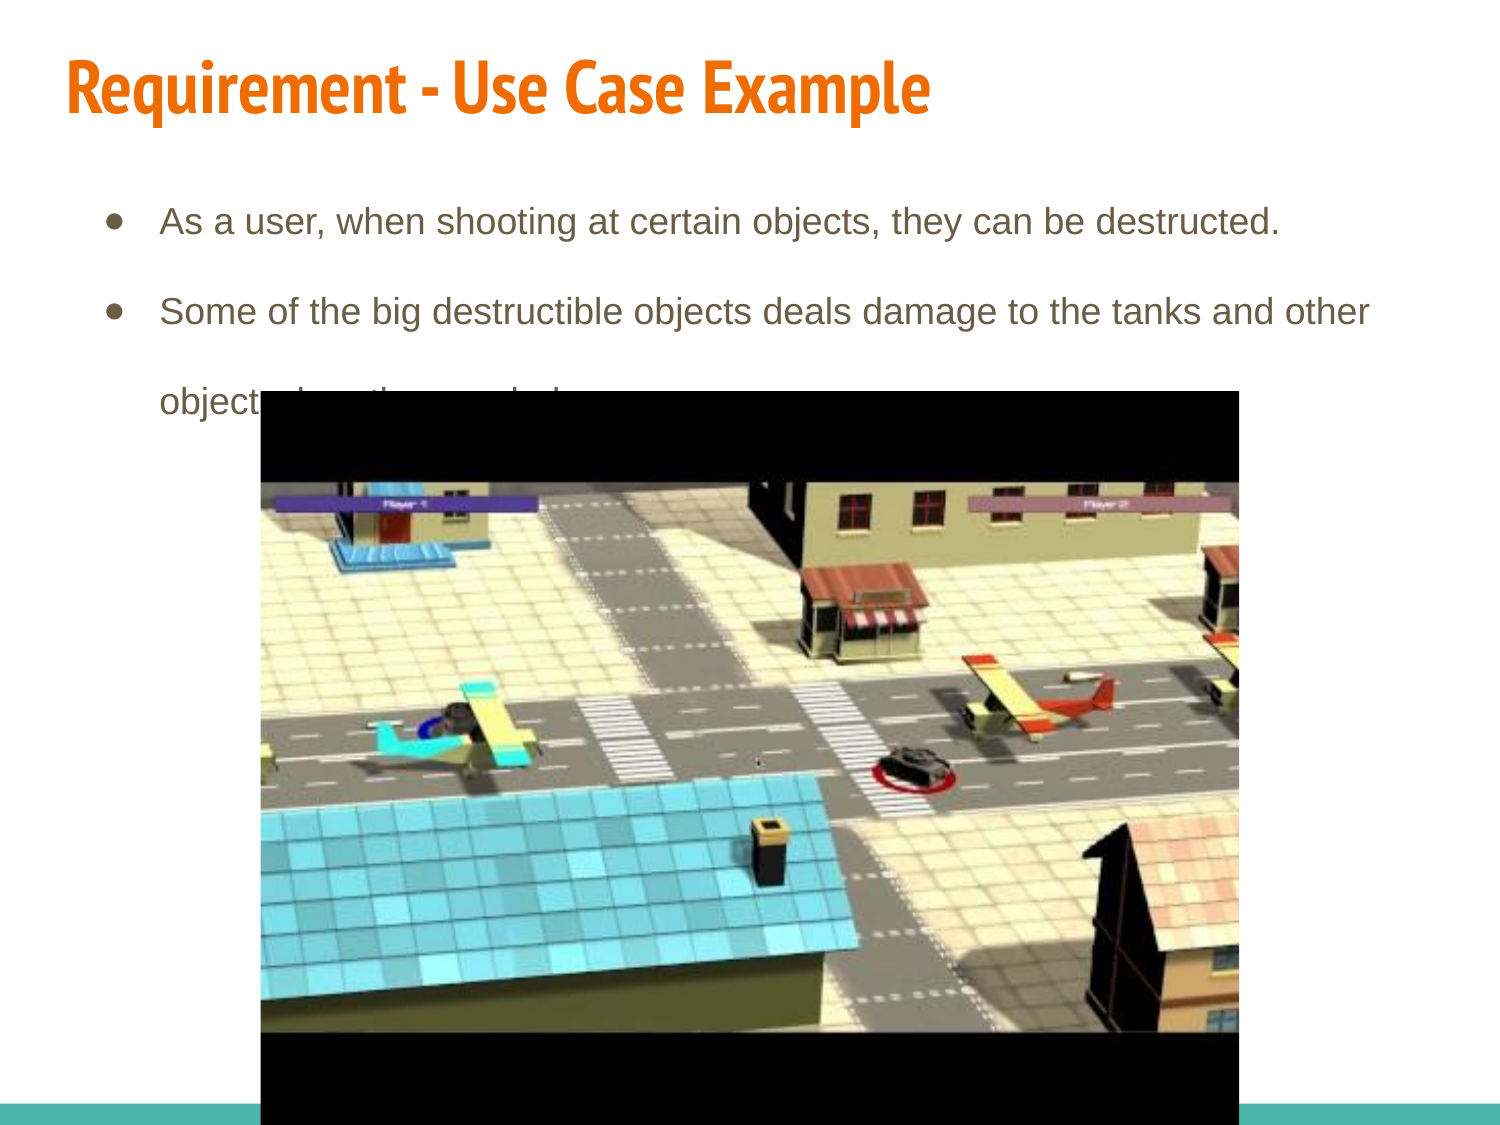

# Requirement - Use Case Example
As a user, when shooting at certain objects, they can be destructed.
Some of the big destructible objects deals damage to the tanks and other object when they explodes.